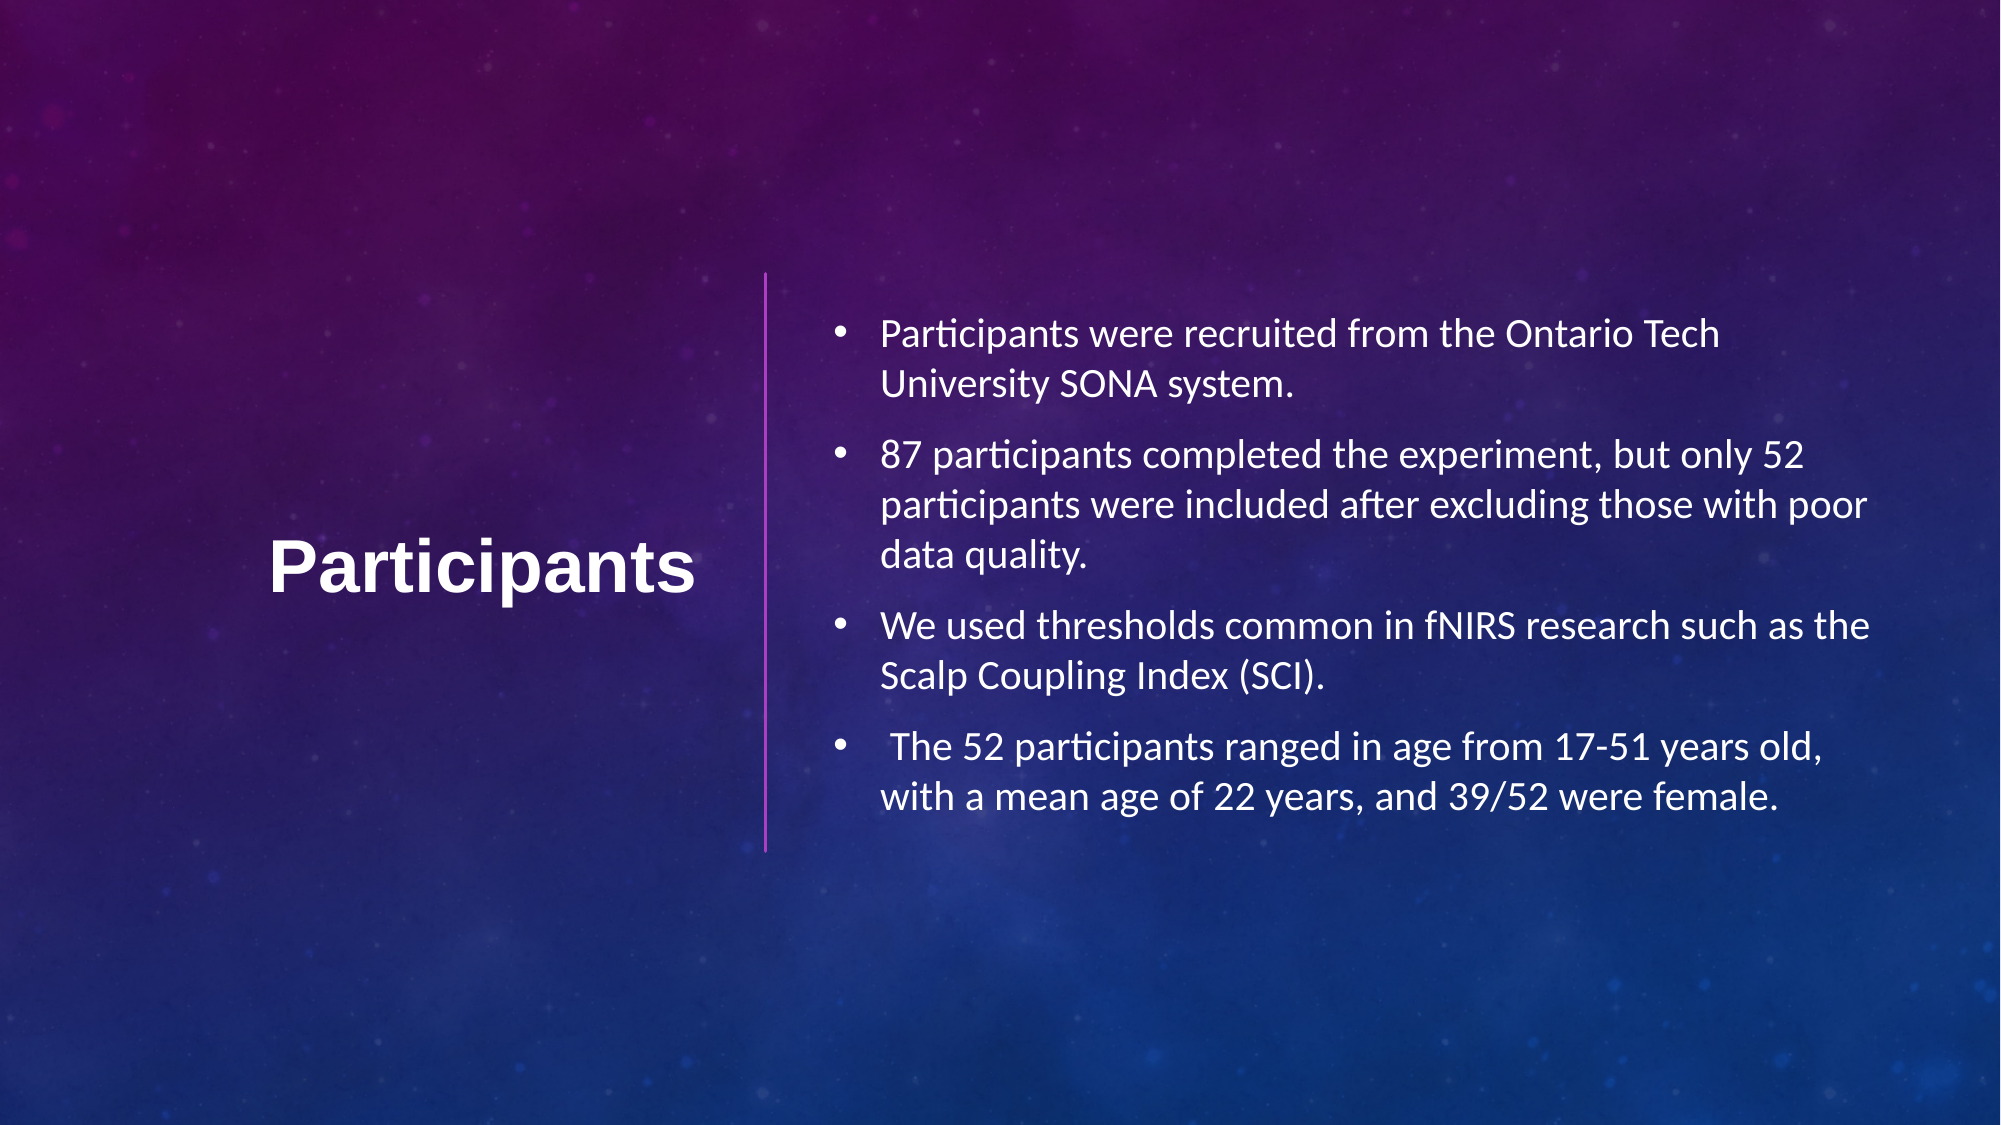

# Participants
Participants were recruited from the Ontario Tech University SONA system.
87 participants completed the experiment, but only 52 participants were included after excluding those with poor data quality.
We used thresholds common in fNIRS research such as the Scalp Coupling Index (SCI).
 The 52 participants ranged in age from 17-51 years old, with a mean age of 22 years, and 39/52 were female.